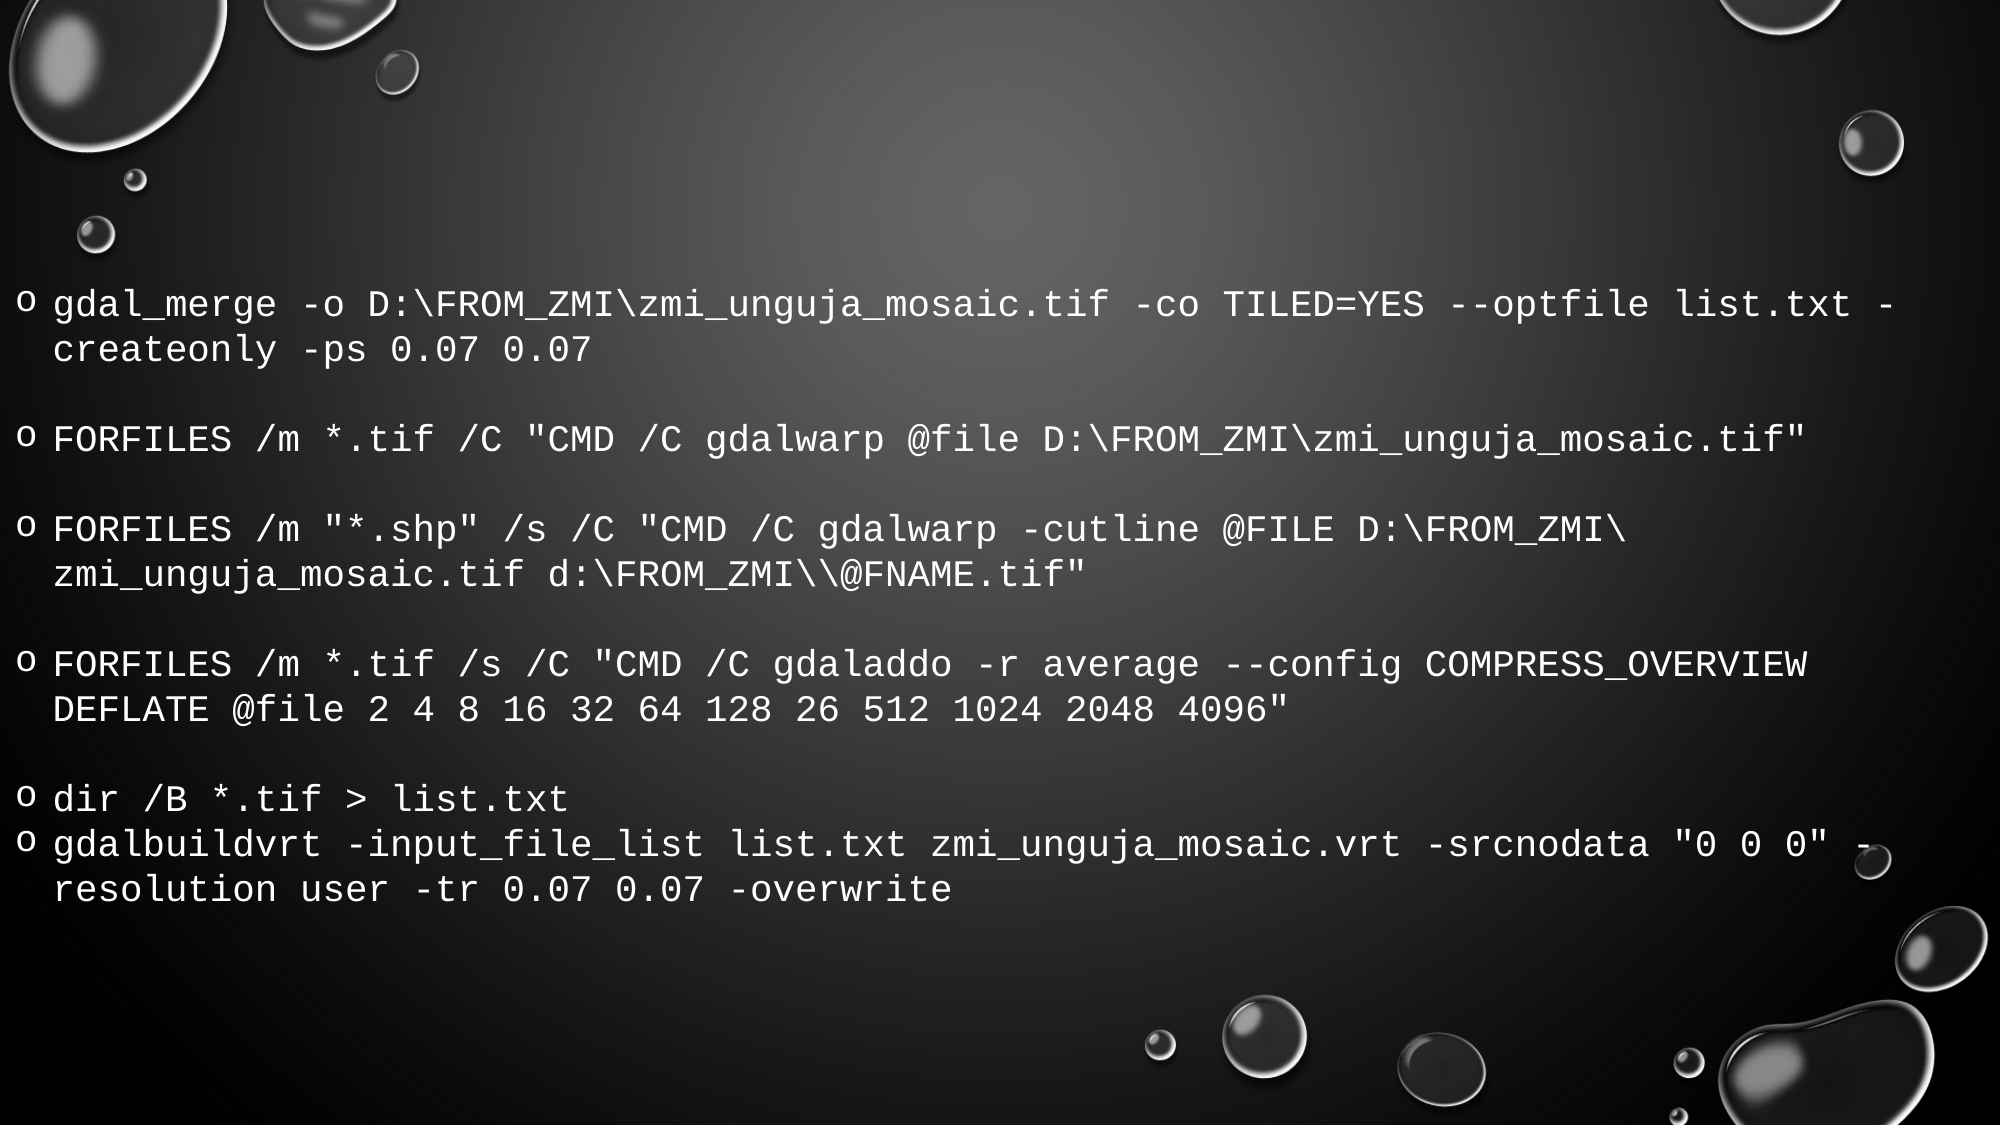

gdal_merge -o D:\FROM_ZMI\zmi_unguja_mosaic.tif -co TILED=YES --optfile list.txt -createonly -ps 0.07 0.07

FORFILES /m *.tif /C "CMD /C gdalwarp @file D:\FROM_ZMI\zmi_unguja_mosaic.tif"

FORFILES /m "*.shp" /s /C "CMD /C gdalwarp -cutline @FILE D:\FROM_ZMI\zmi_unguja_mosaic.tif d:\FROM_ZMI\\@FNAME.tif"

FORFILES /m *.tif /s /C "CMD /C gdaladdo -r average --config COMPRESS_OVERVIEW DEFLATE @file 2 4 8 16 32 64 128 26 512 1024 2048 4096"

dir /B *.tif > list.txt
gdalbuildvrt -input_file_list list.txt zmi_unguja_mosaic.vrt -srcnodata "0 0 0" -resolution user -tr 0.07 0.07 -overwrite